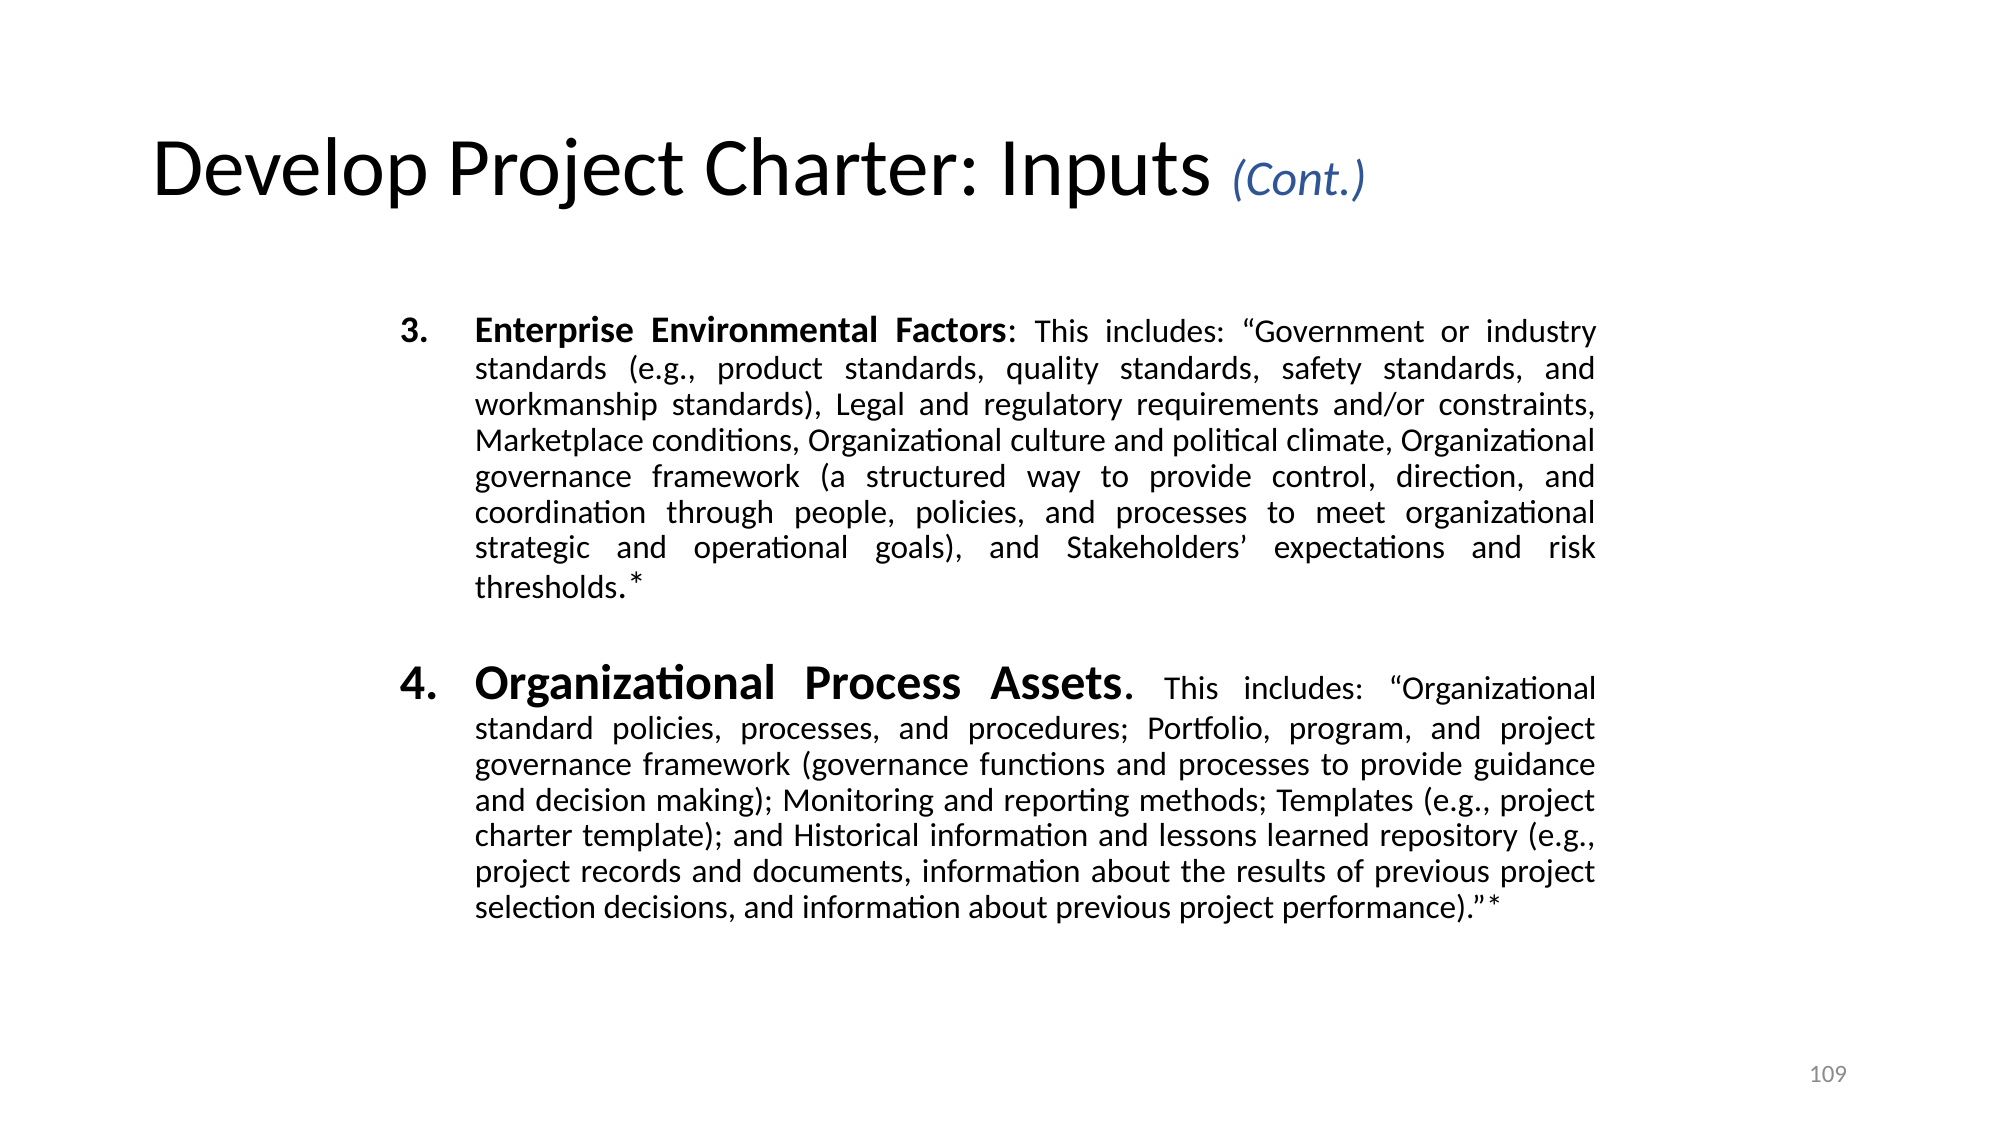

# Develop Project Charter: Inputs (Cont.)
Enterprise Environmental Factors: This includes: “Government or industry standards (e.g., product standards, quality standards, safety standards, and workmanship standards), Legal and regulatory requirements and/or constraints, Marketplace conditions, Organizational culture and political climate, Organizational governance framework (a structured way to provide control, direction, and coordination through people, policies, and processes to meet organizational strategic and operational goals), and Stakeholders’ expectations and risk thresholds.*
Organizational Process Assets. This includes: “Organizational standard policies, processes, and procedures; Portfolio, program, and project governance framework (governance functions and processes to provide guidance and decision making); Monitoring and reporting methods; Templates (e.g., project charter template); and Historical information and lessons learned repository (e.g., project records and documents, information about the results of previous project selection decisions, and information about previous project performance).”*
The PMI Registered Education Provider logo is a registered mark of the Project Management Institute, Inc.
*Based on Project Management Institute, A Guide to the Project Management Body of Knowledge, (PMBOK® Guide) – Sixth Edition, Project Management Institute Inc., 2017, Page 78.
109